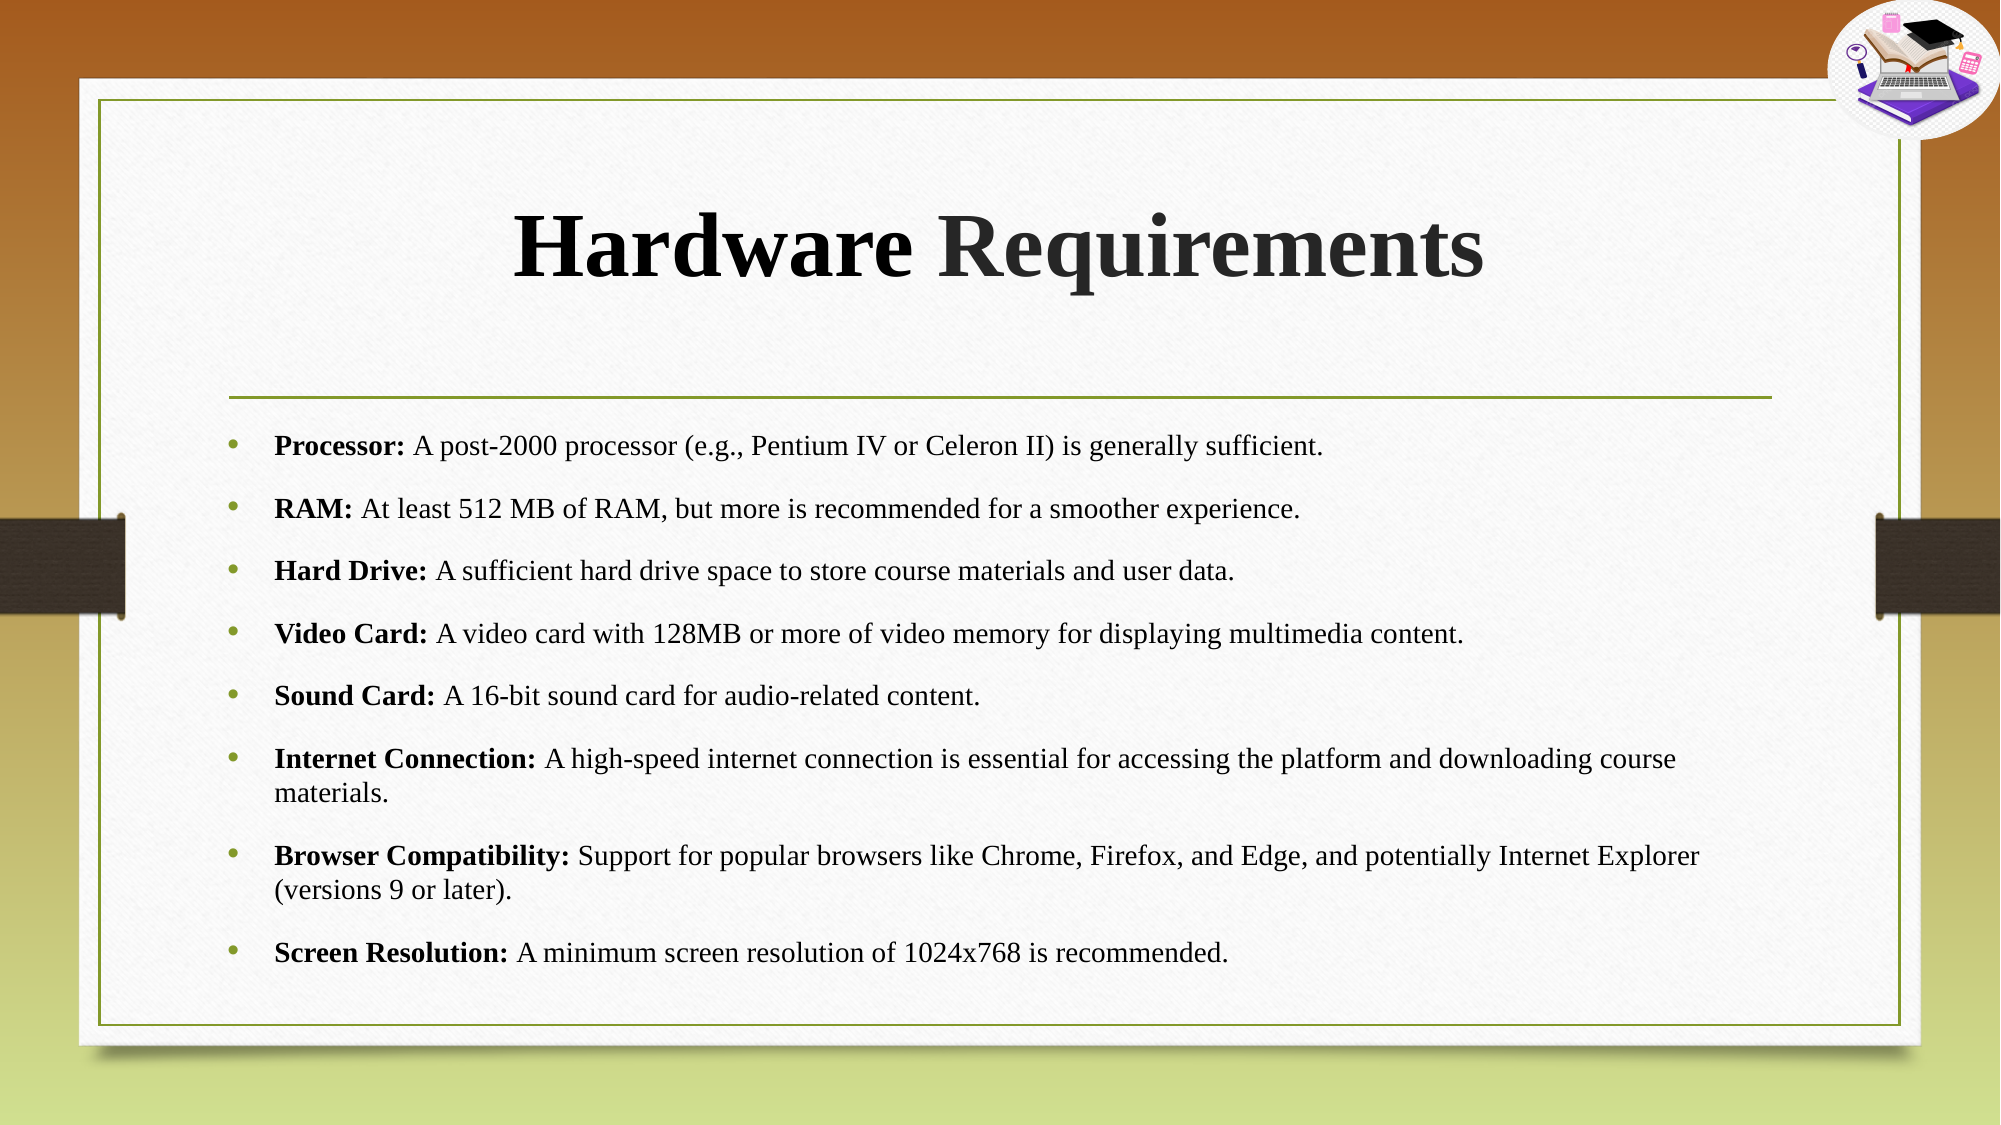

# Hardware Requirements
Processor: A post-2000 processor (e.g., Pentium IV or Celeron II) is generally sufficient.
RAM: At least 512 MB of RAM, but more is recommended for a smoother experience.
Hard Drive: A sufficient hard drive space to store course materials and user data.
Video Card: A video card with 128MB or more of video memory for displaying multimedia content.
Sound Card: A 16-bit sound card for audio-related content.
Internet Connection: A high-speed internet connection is essential for accessing the platform and downloading course materials.
Browser Compatibility: Support for popular browsers like Chrome, Firefox, and Edge, and potentially Internet Explorer (versions 9 or later).
Screen Resolution: A minimum screen resolution of 1024x768 is recommended.